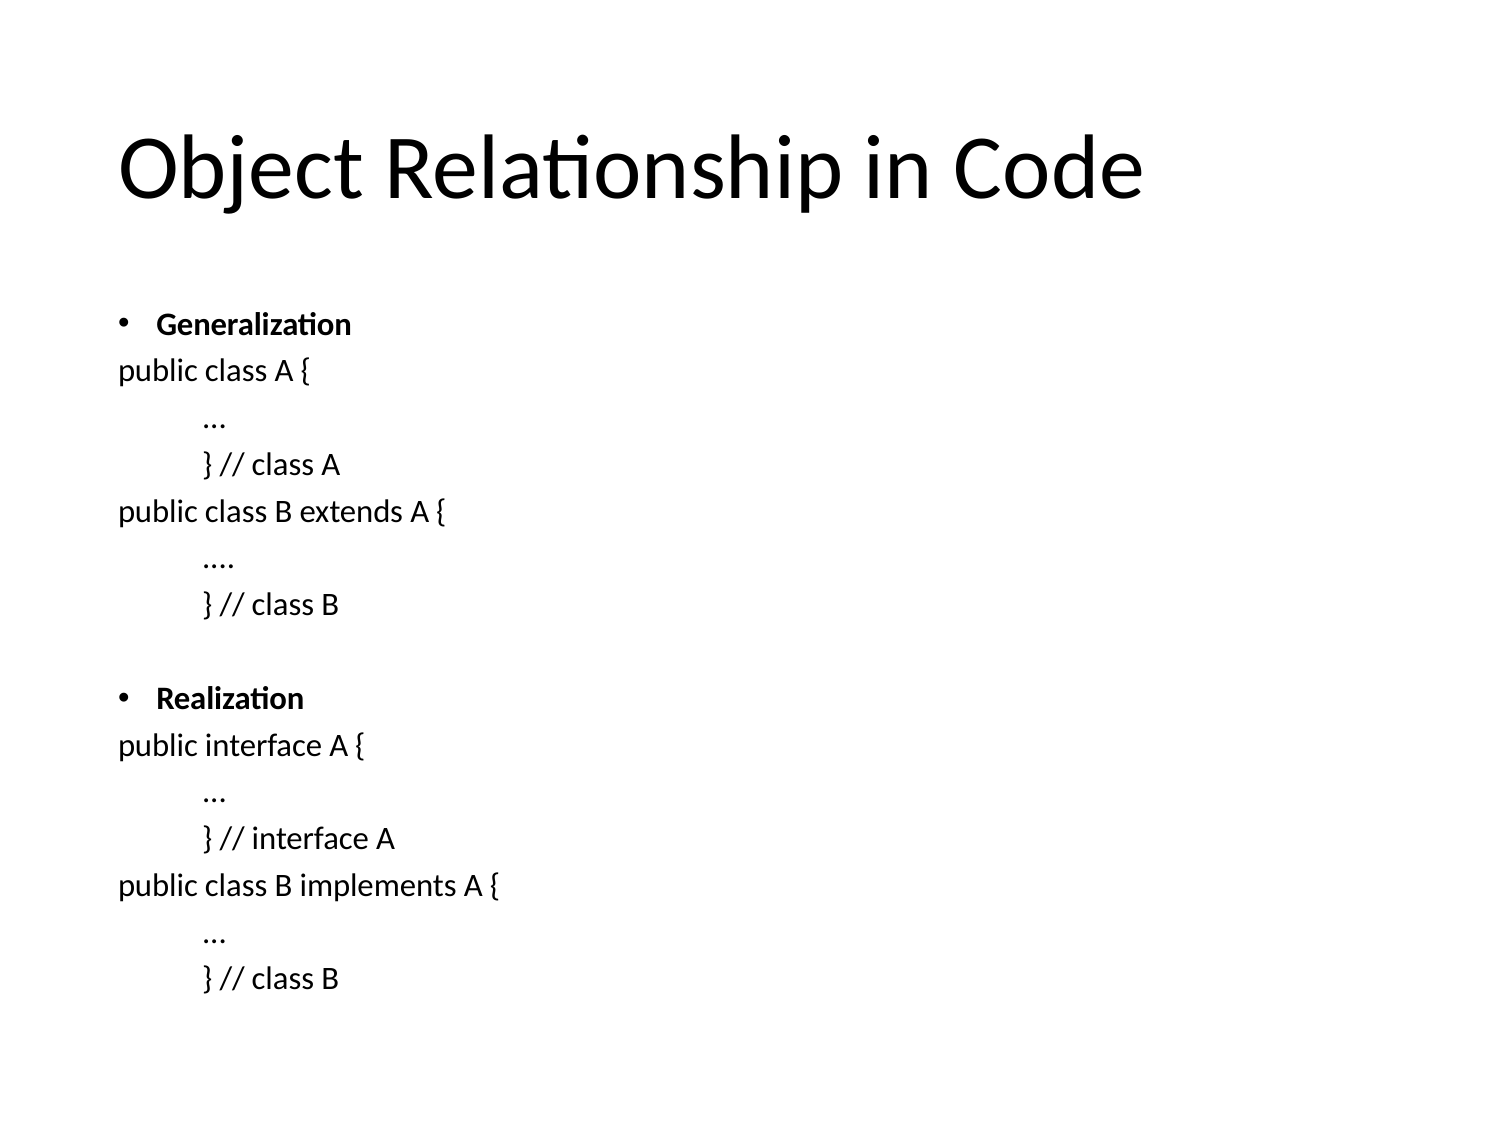

# Object Relationship in Code
Generalization
public class A {
	...
	} // class A
public class B extends A {
	....
	} // class B

Realization
public interface A {
	...
	} // interface A
public class B implements A {
	...
	} // class B